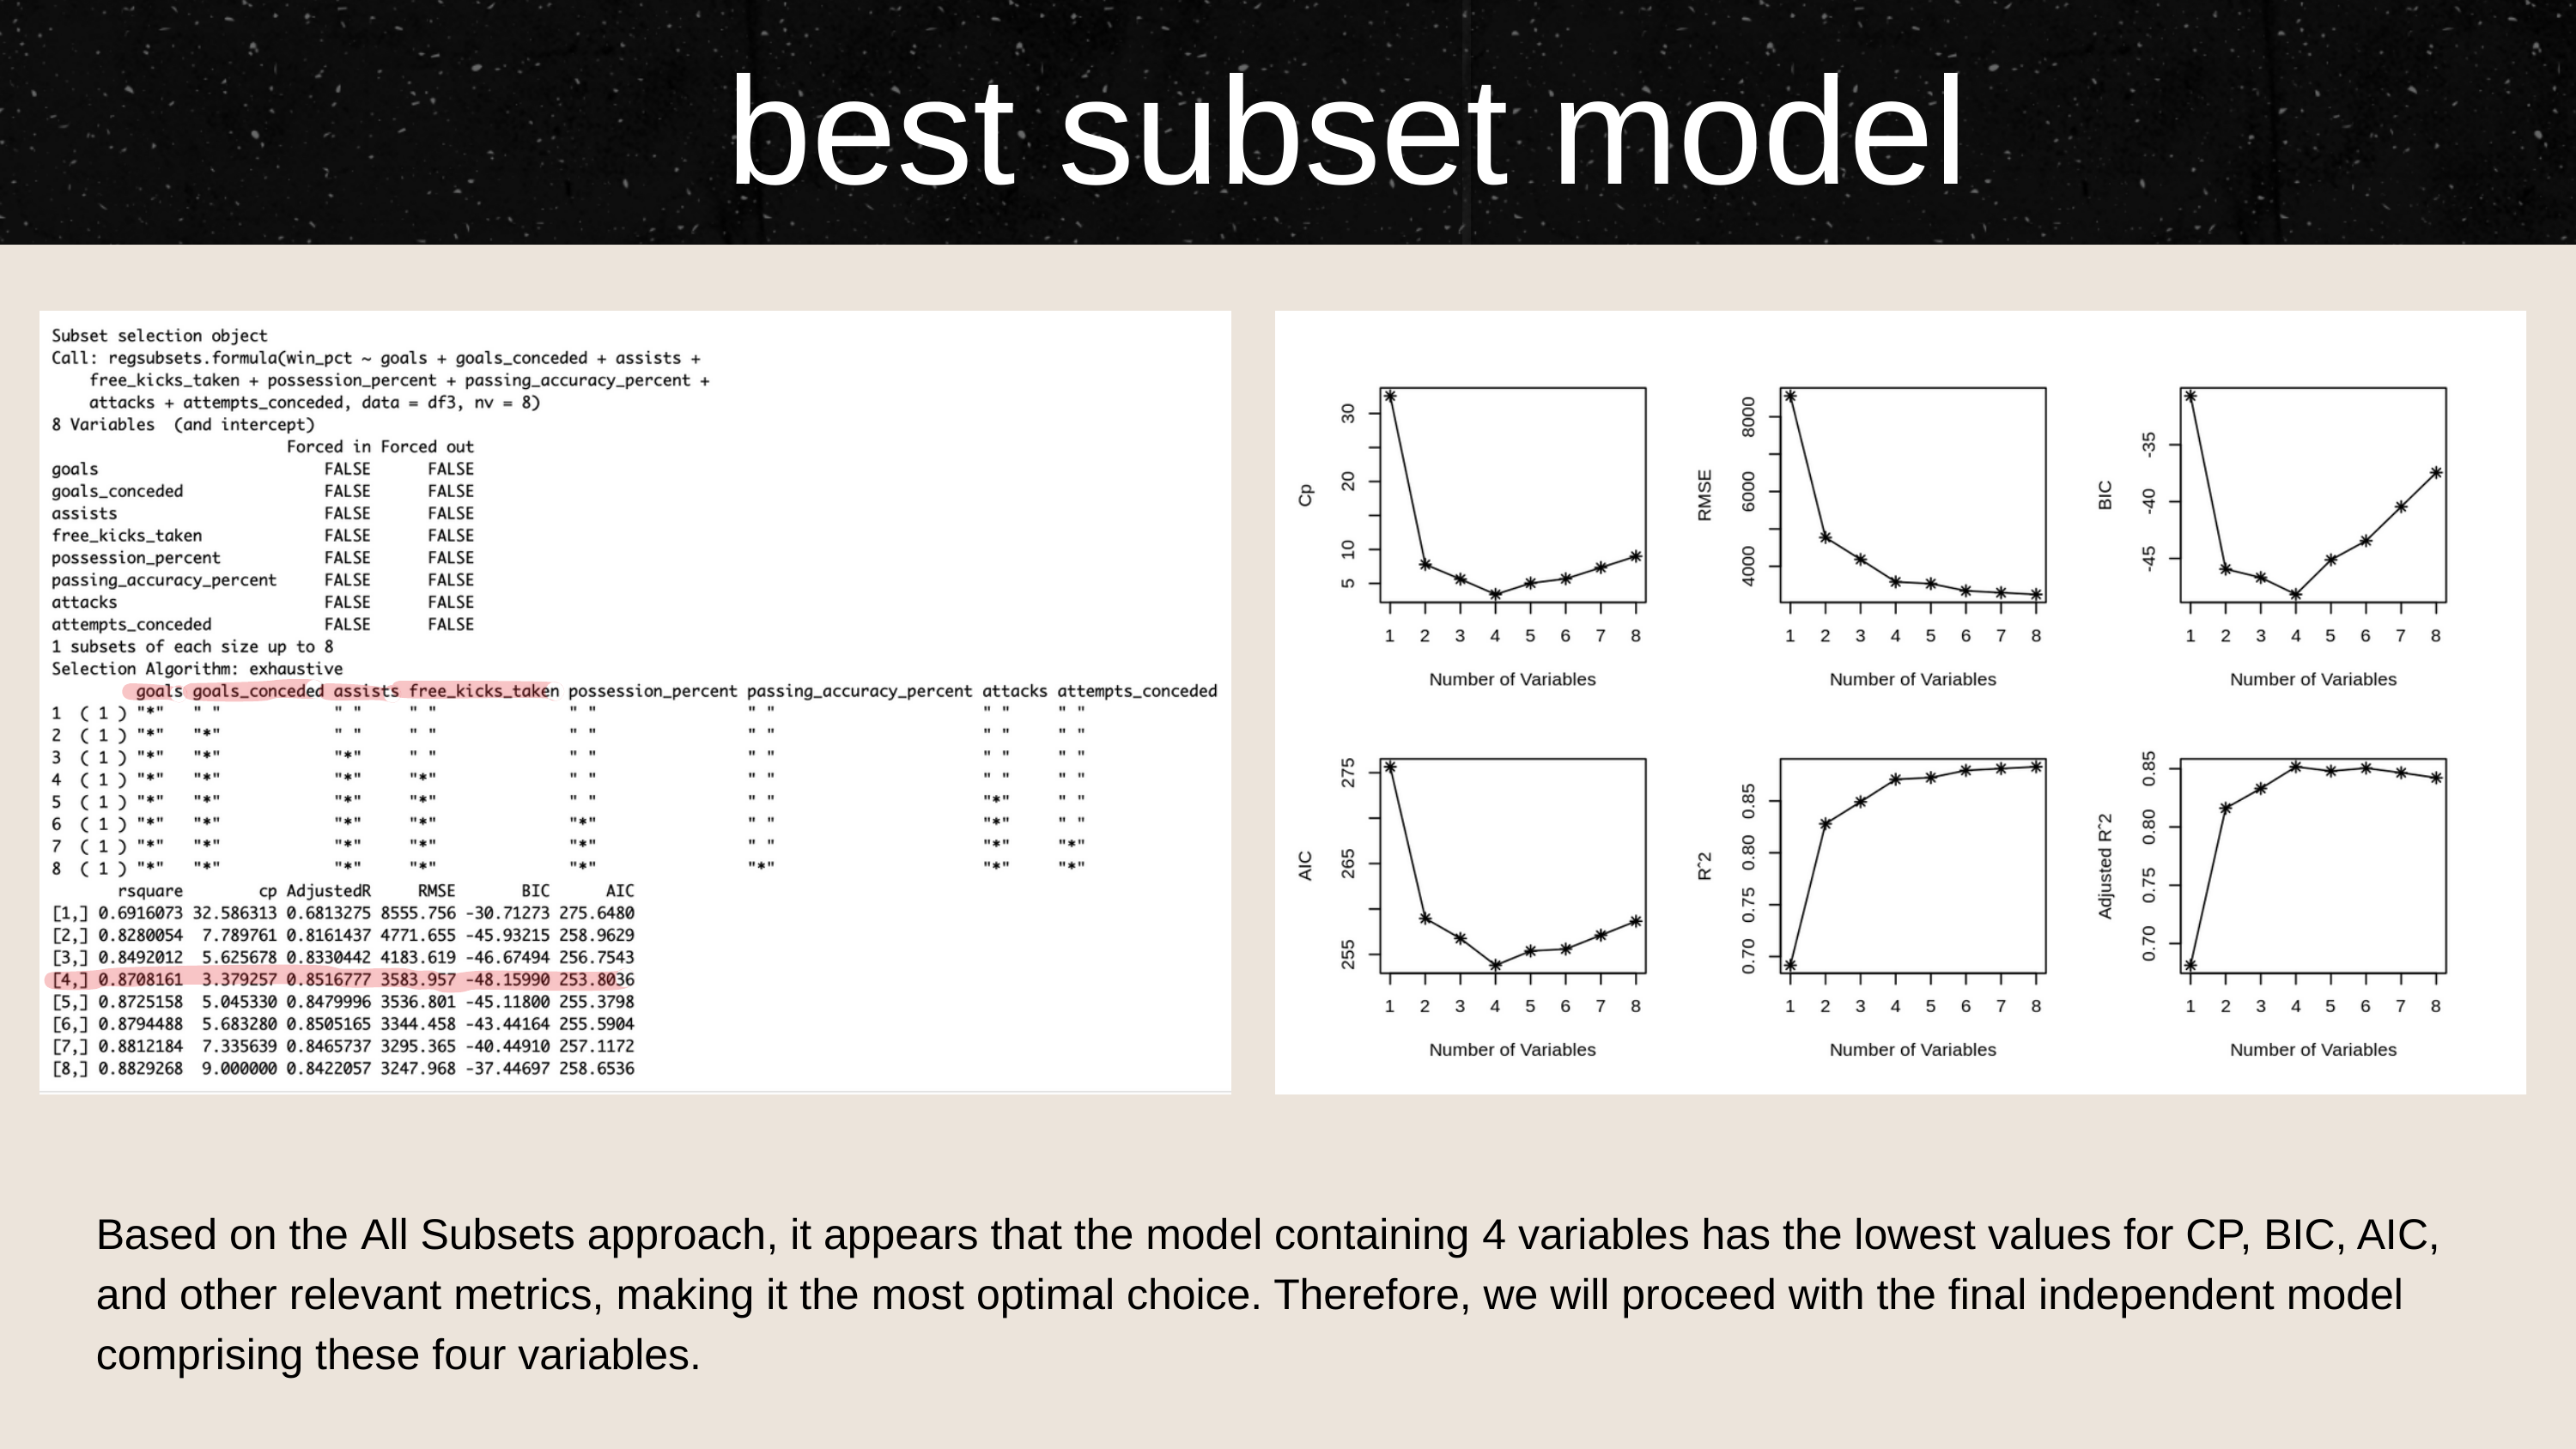

best subset model

Based on the All Subsets approach, it appears that the model containing 4 variables has the lowest values for CP, BIC, AIC, and other relevant metrics, making it the most optimal choice. Therefore, we will proceed with the final independent model comprising these four variables.